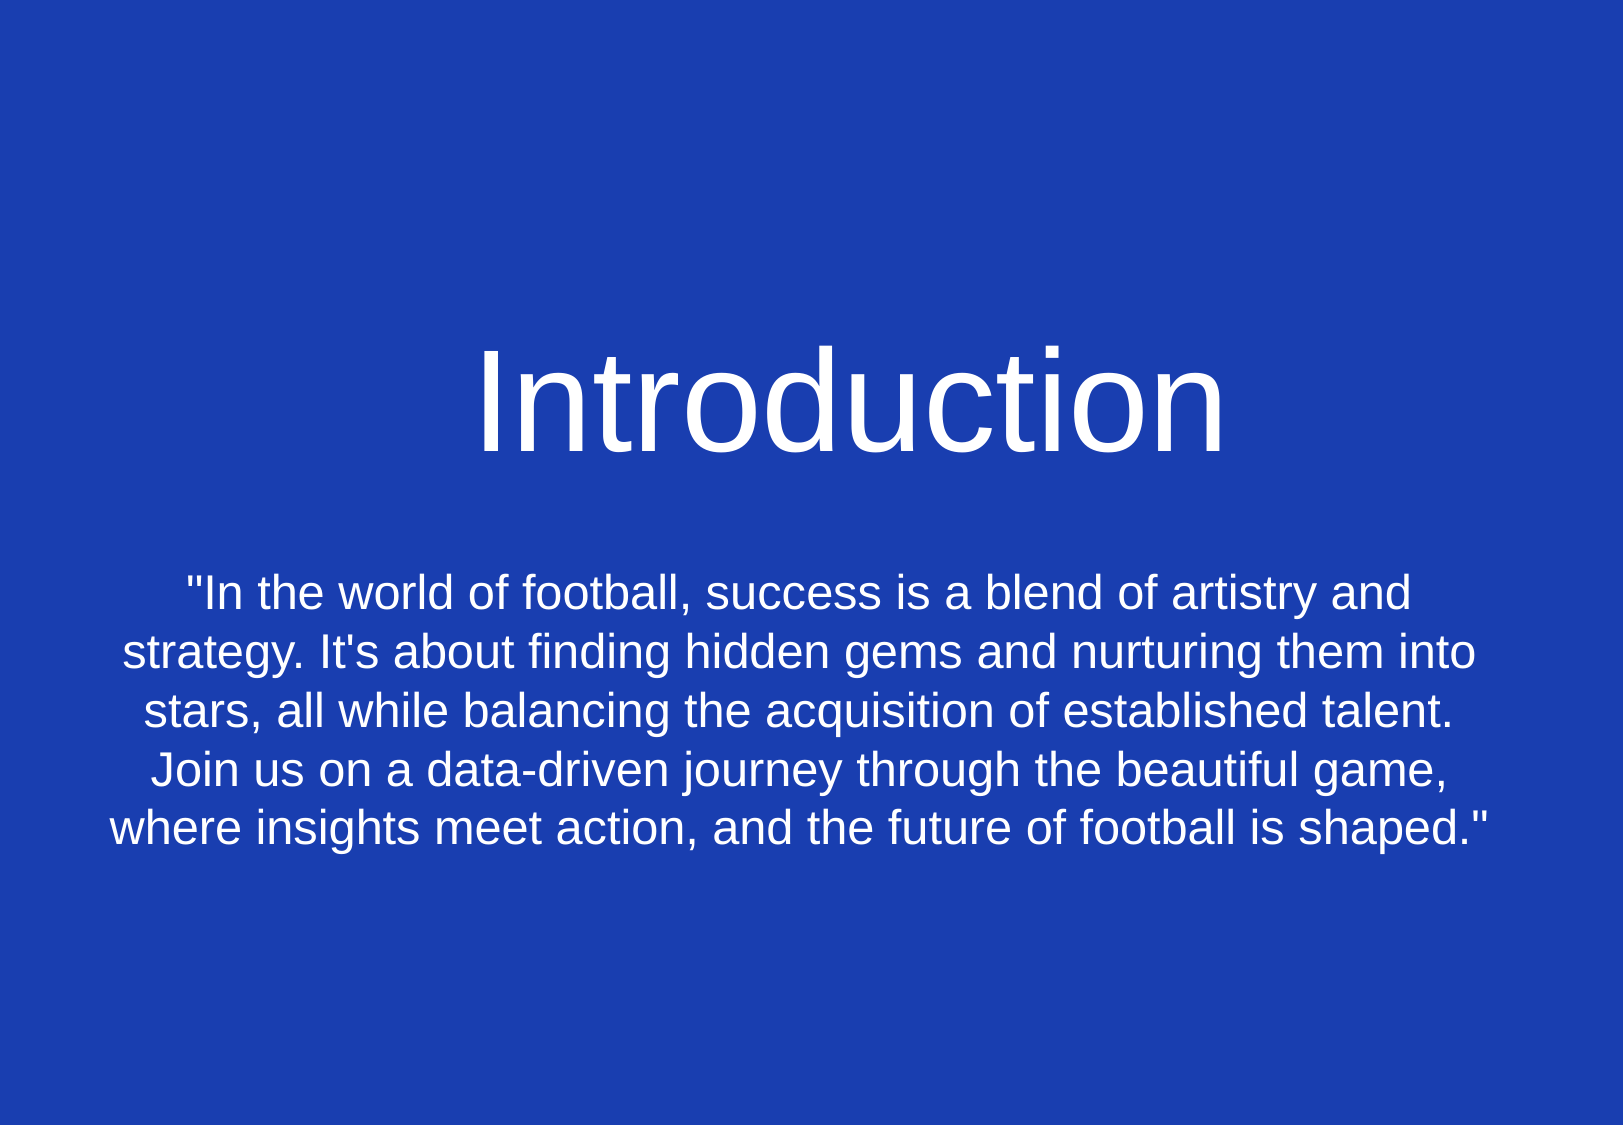

Introduction
"In the world of football, success is a blend of artistry and strategy. It's about finding hidden gems and nurturing them into stars, all while balancing the acquisition of established talent. Join us on a data-driven journey through the beautiful game, where insights meet action, and the future of football is shaped."

Samsung Innovation Campus